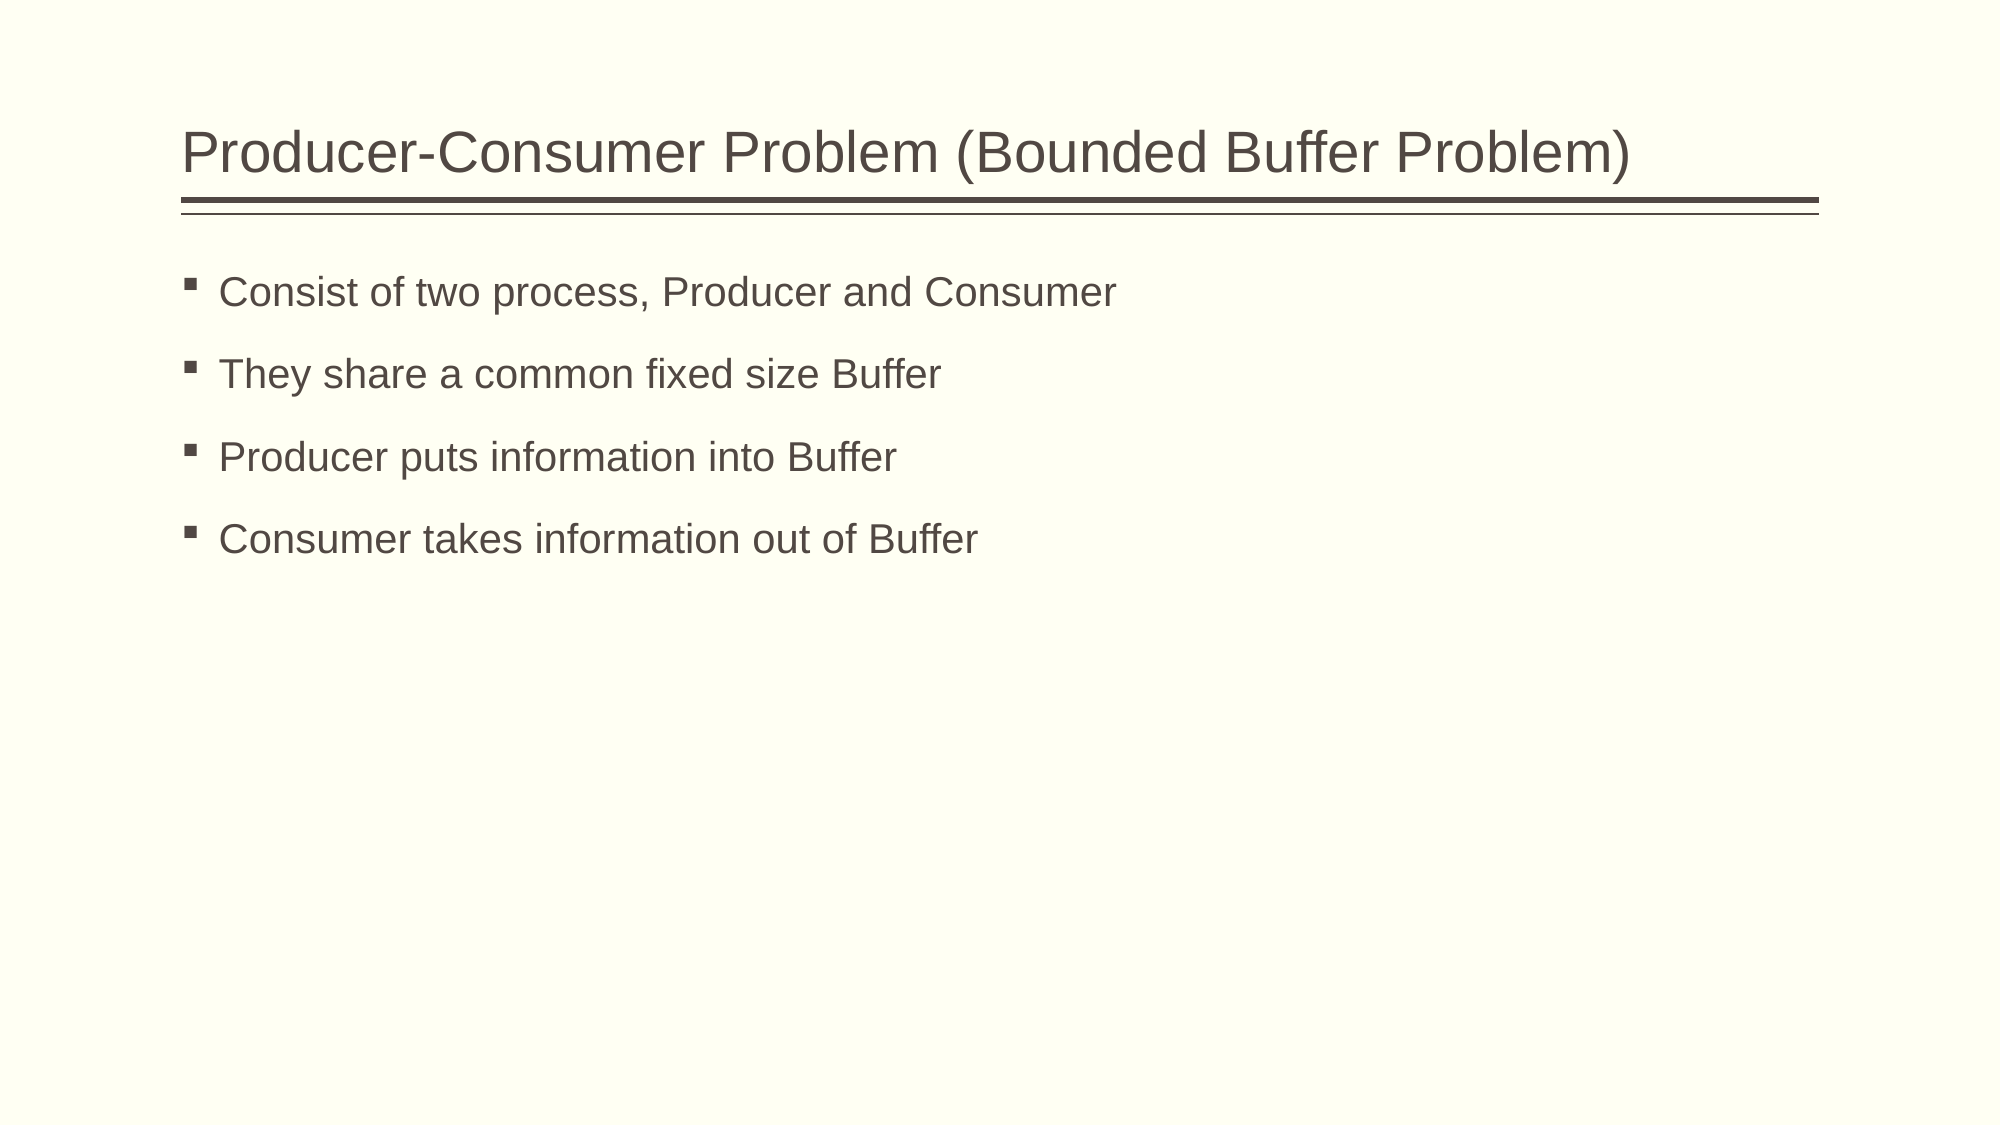

# Producer-Consumer Problem (Bounded Buffer Problem)
Consist of two process, Producer and Consumer
They share a common fixed size Buffer
Producer puts information into Buffer
Consumer takes information out of Buffer